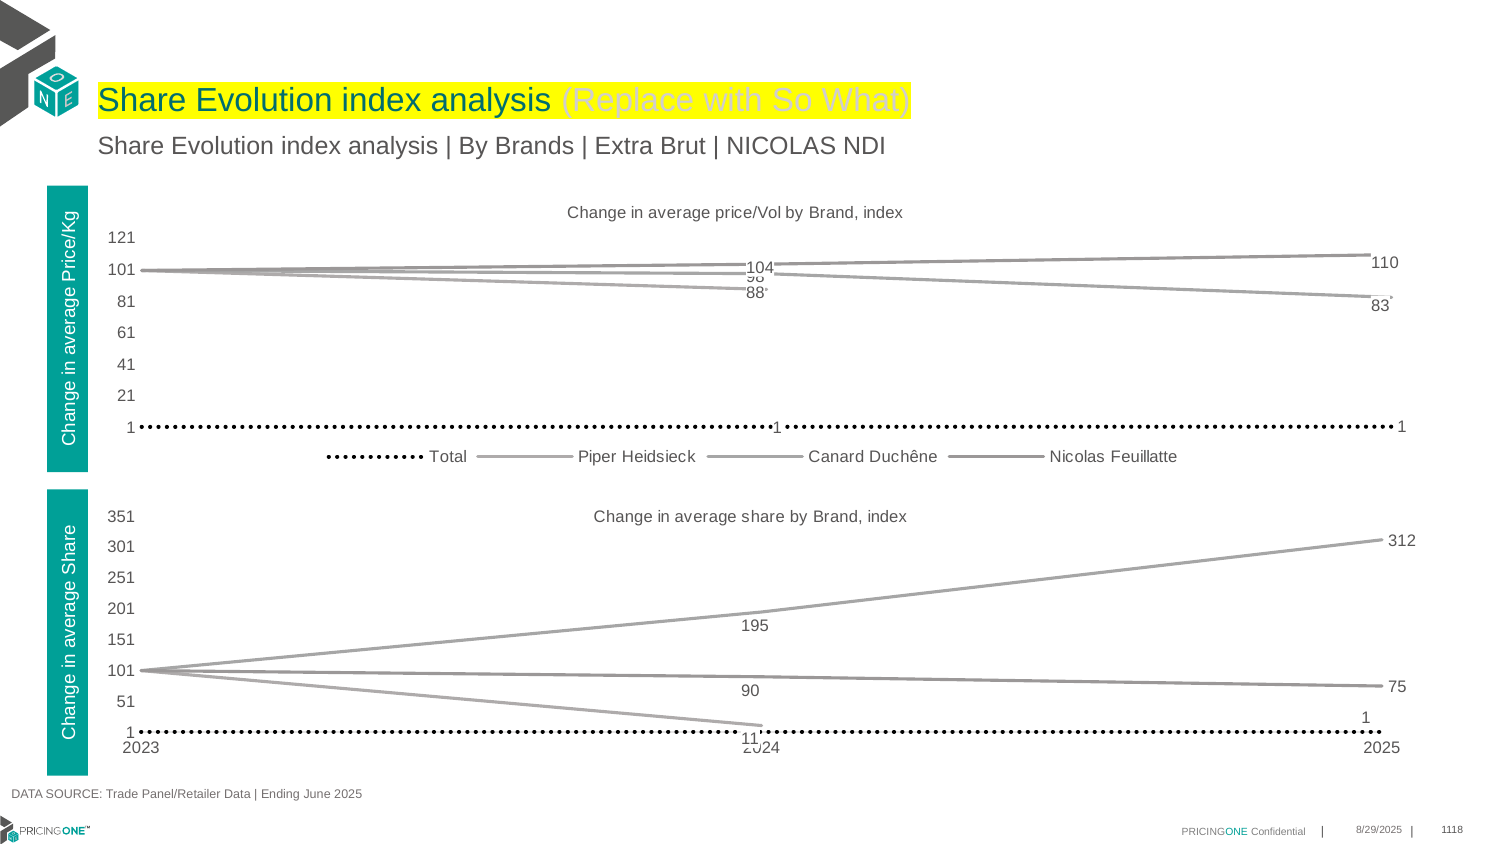

# Share Evolution index analysis (Replace with So What)
Share Evolution index analysis | By Brands | Extra Brut | NICOLAS NDI

[unsupported chart]

Change in average Price/Kg

[unsupported chart]

Change in average Share
DATA SOURCE: Trade Panel/Retailer Data | Ending June 2025

8/29/2025
1118